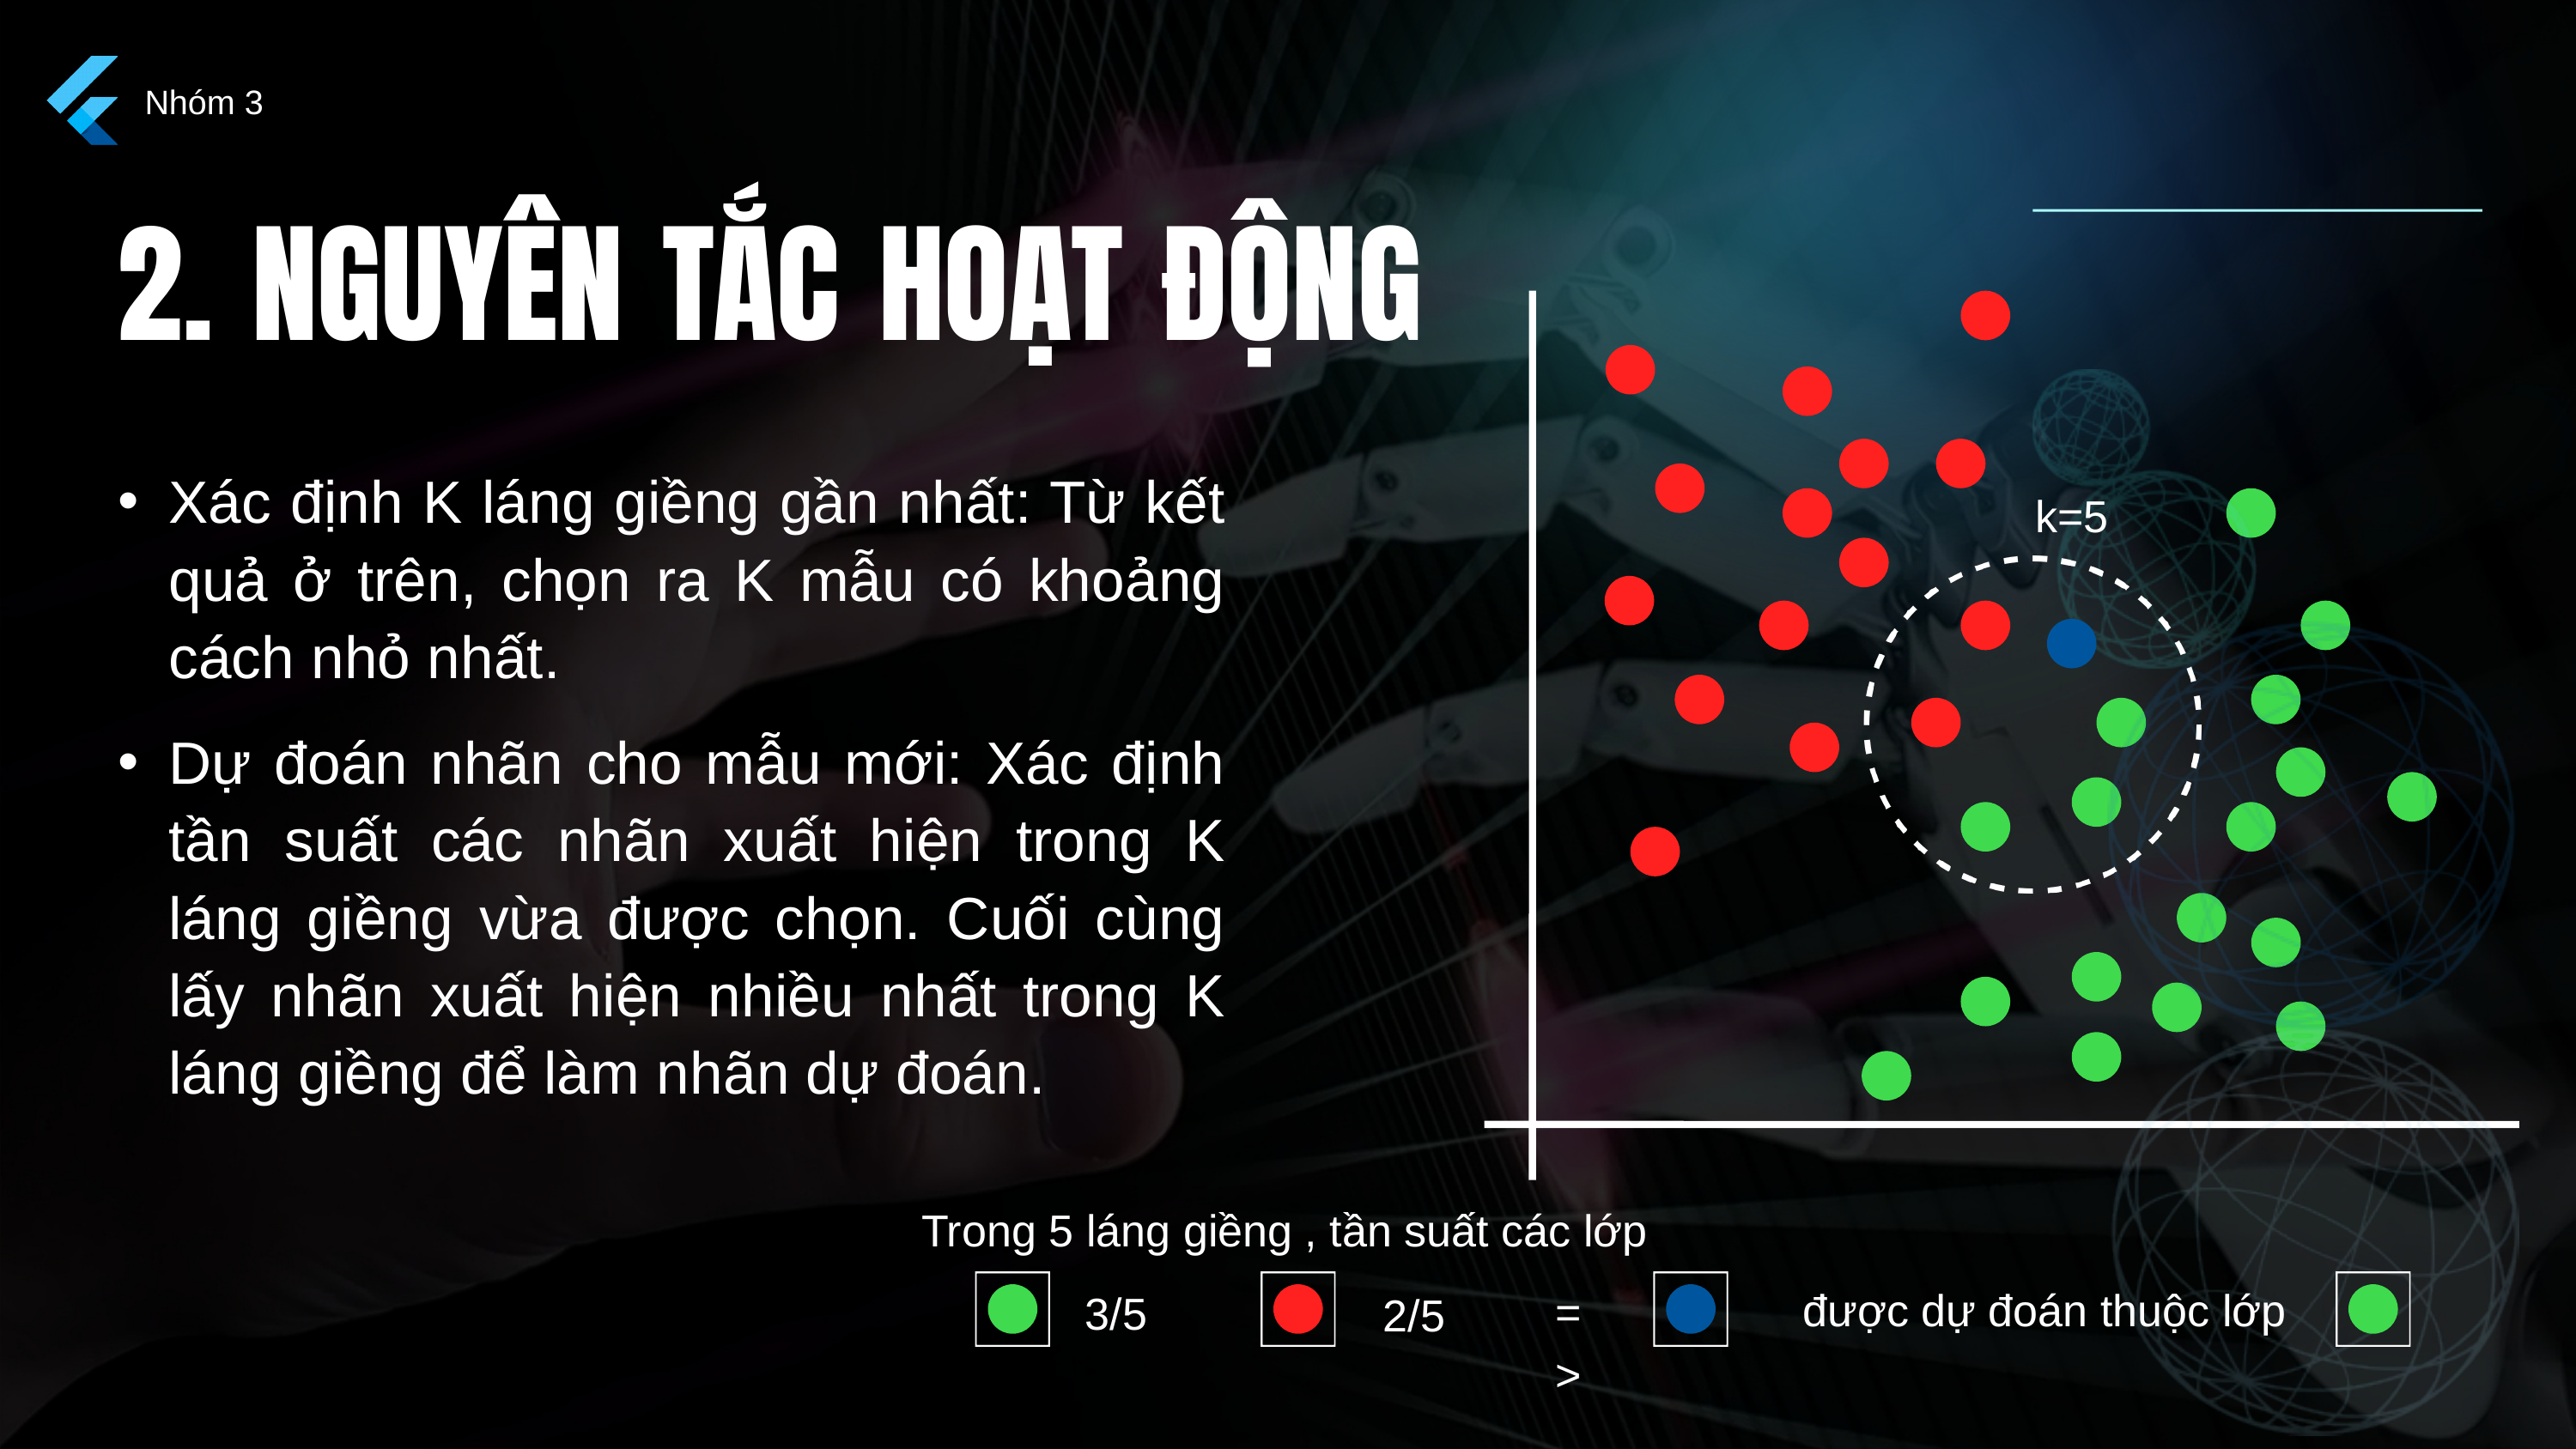

Nhóm 3

2. NGUYÊN TẮC HOẠT ĐỘNG

Xác định K láng giềng gần nhất: Từ kết quả ở trên, chọn ra K mẫu có khoảng cách nhỏ nhất.
k=5

Dự đoán nhãn cho mẫu mới: Xác định tần suất các nhãn xuất hiện trong K láng giềng vừa được chọn. Cuối cùng lấy nhãn xuất hiện nhiều nhất trong K láng giềng để làm nhãn dự đoán.
Trong 5 láng giềng , tần suất các lớp

3/5
2/5

được dự đoán thuộc lớp
=>